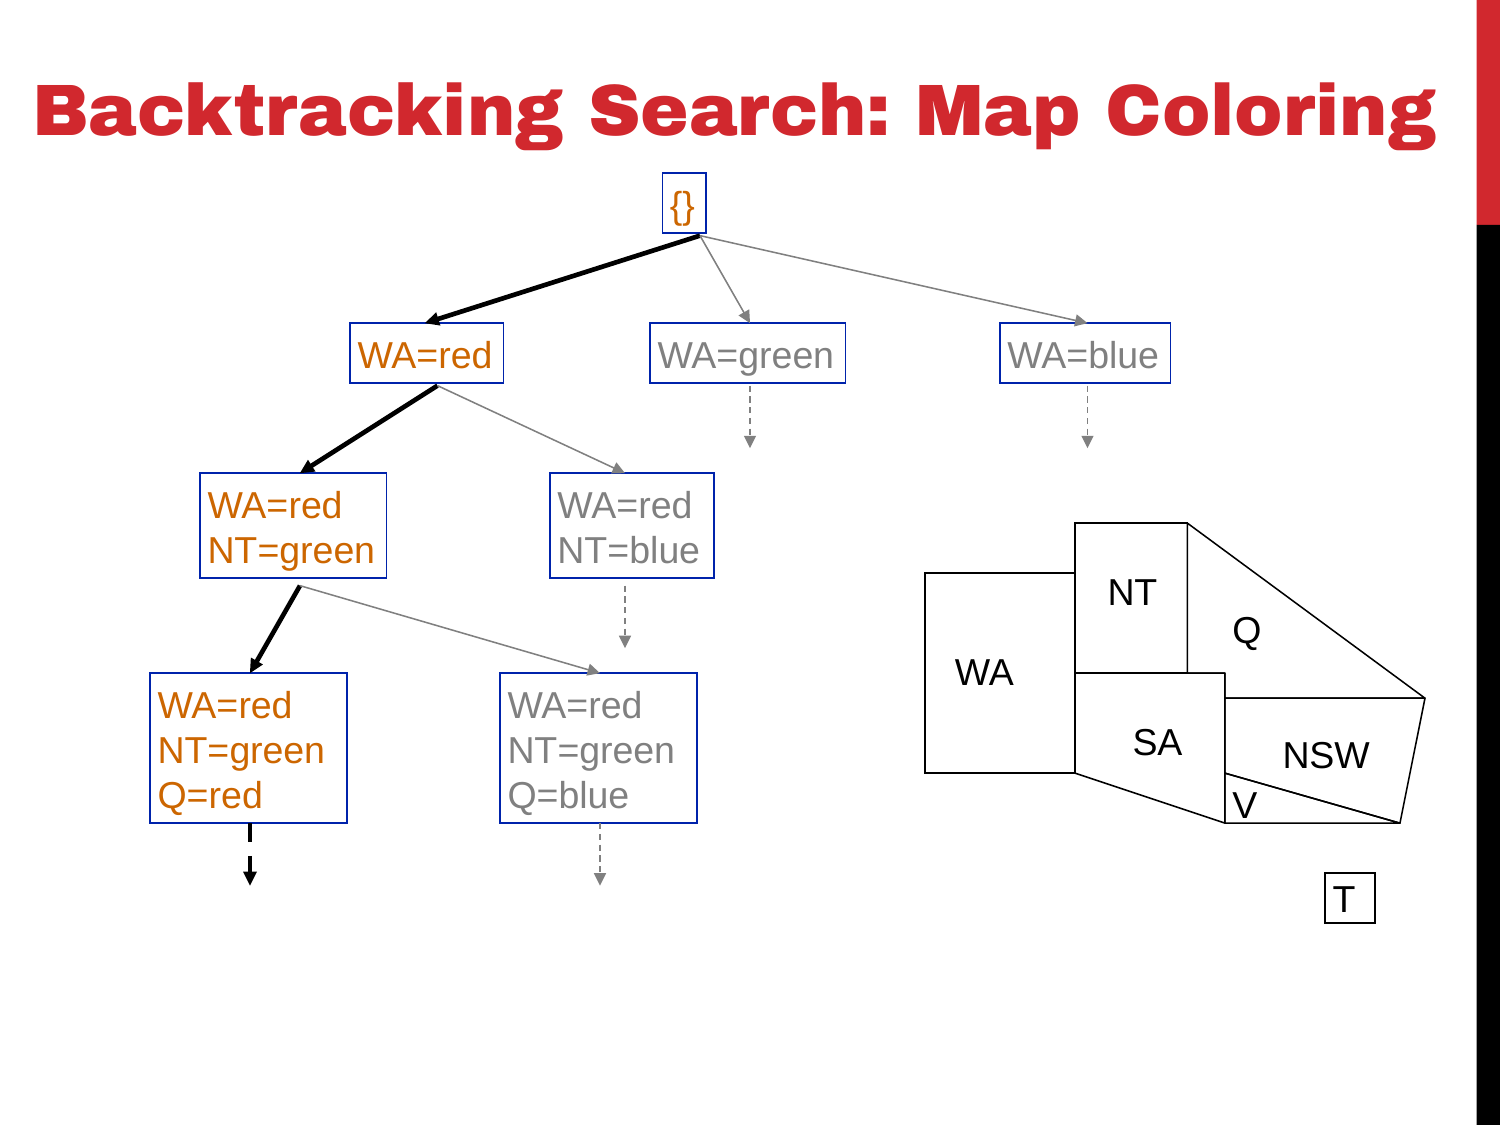

# Backtracking Search: Map Coloring
{}
WA=red
WA=green
WA=blue
WA=red
NT=green
WA=red
NT=blue
WA=red
NT=green
Q=red
WA=red
NT=green
Q=blue

NT
Q
WA
SA
NSW
V
T